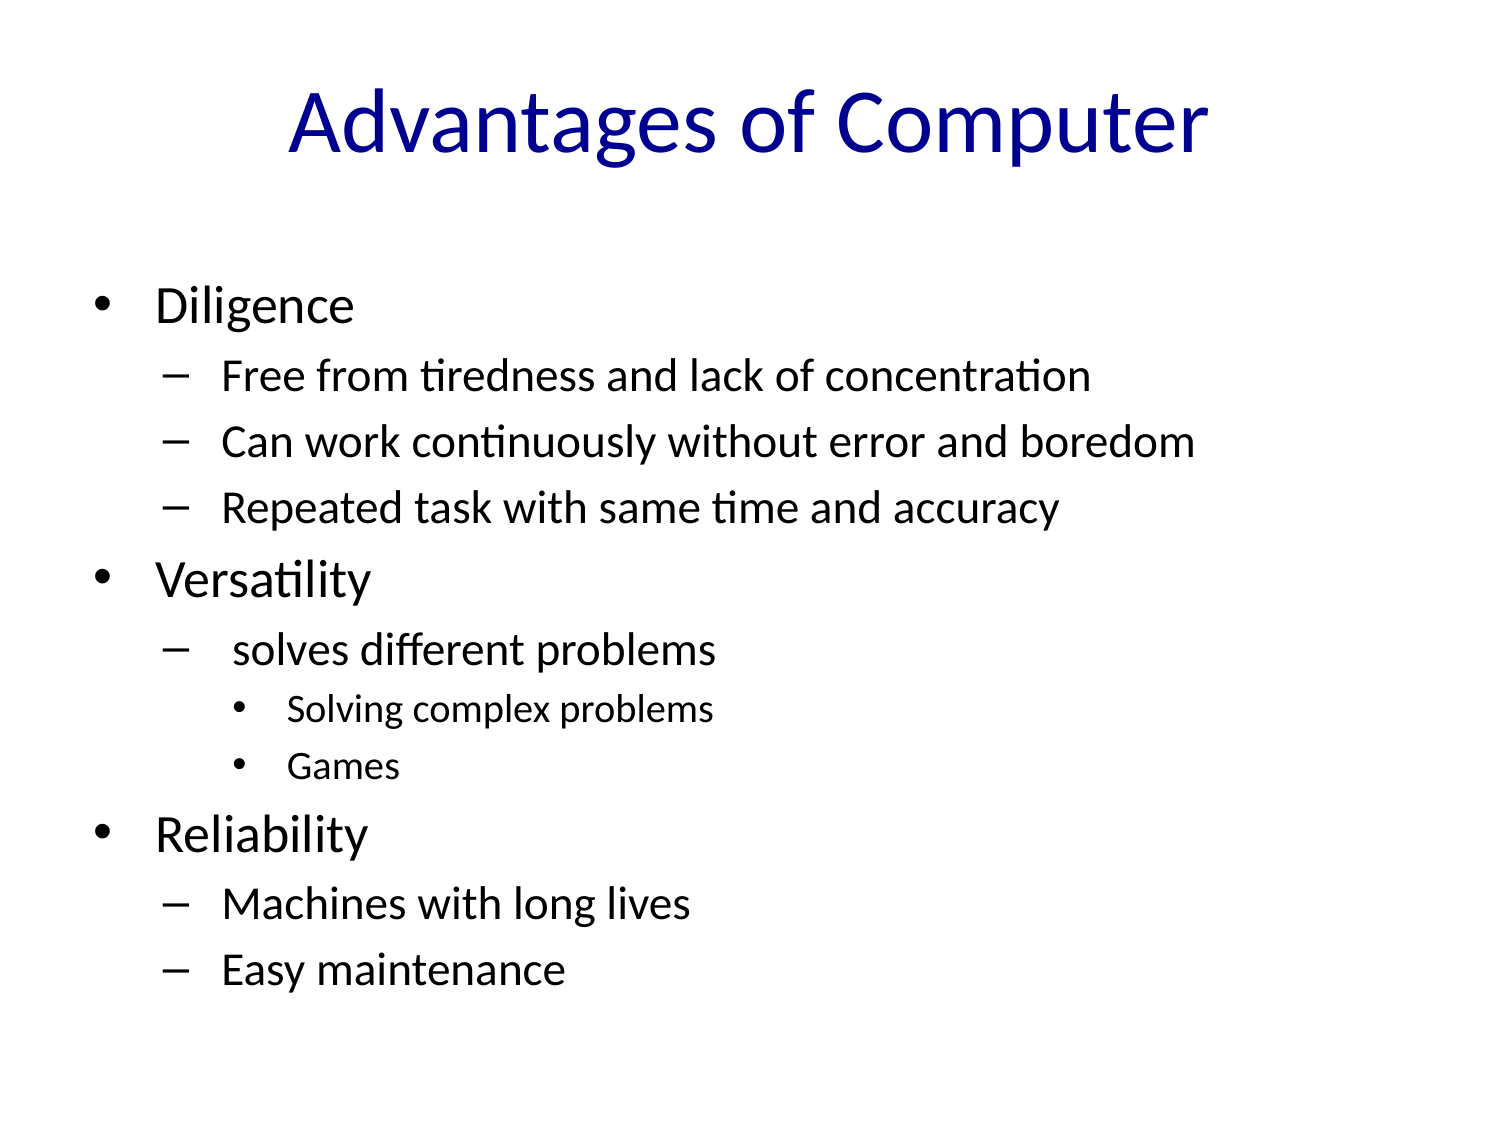

# Advantages of Computer
Diligence
Free from tiredness and lack of concentration
Can work continuously without error and boredom
Repeated task with same time and accuracy
Versatility
 solves different problems
Solving complex problems
Games
Reliability
Machines with long lives
Easy maintenance